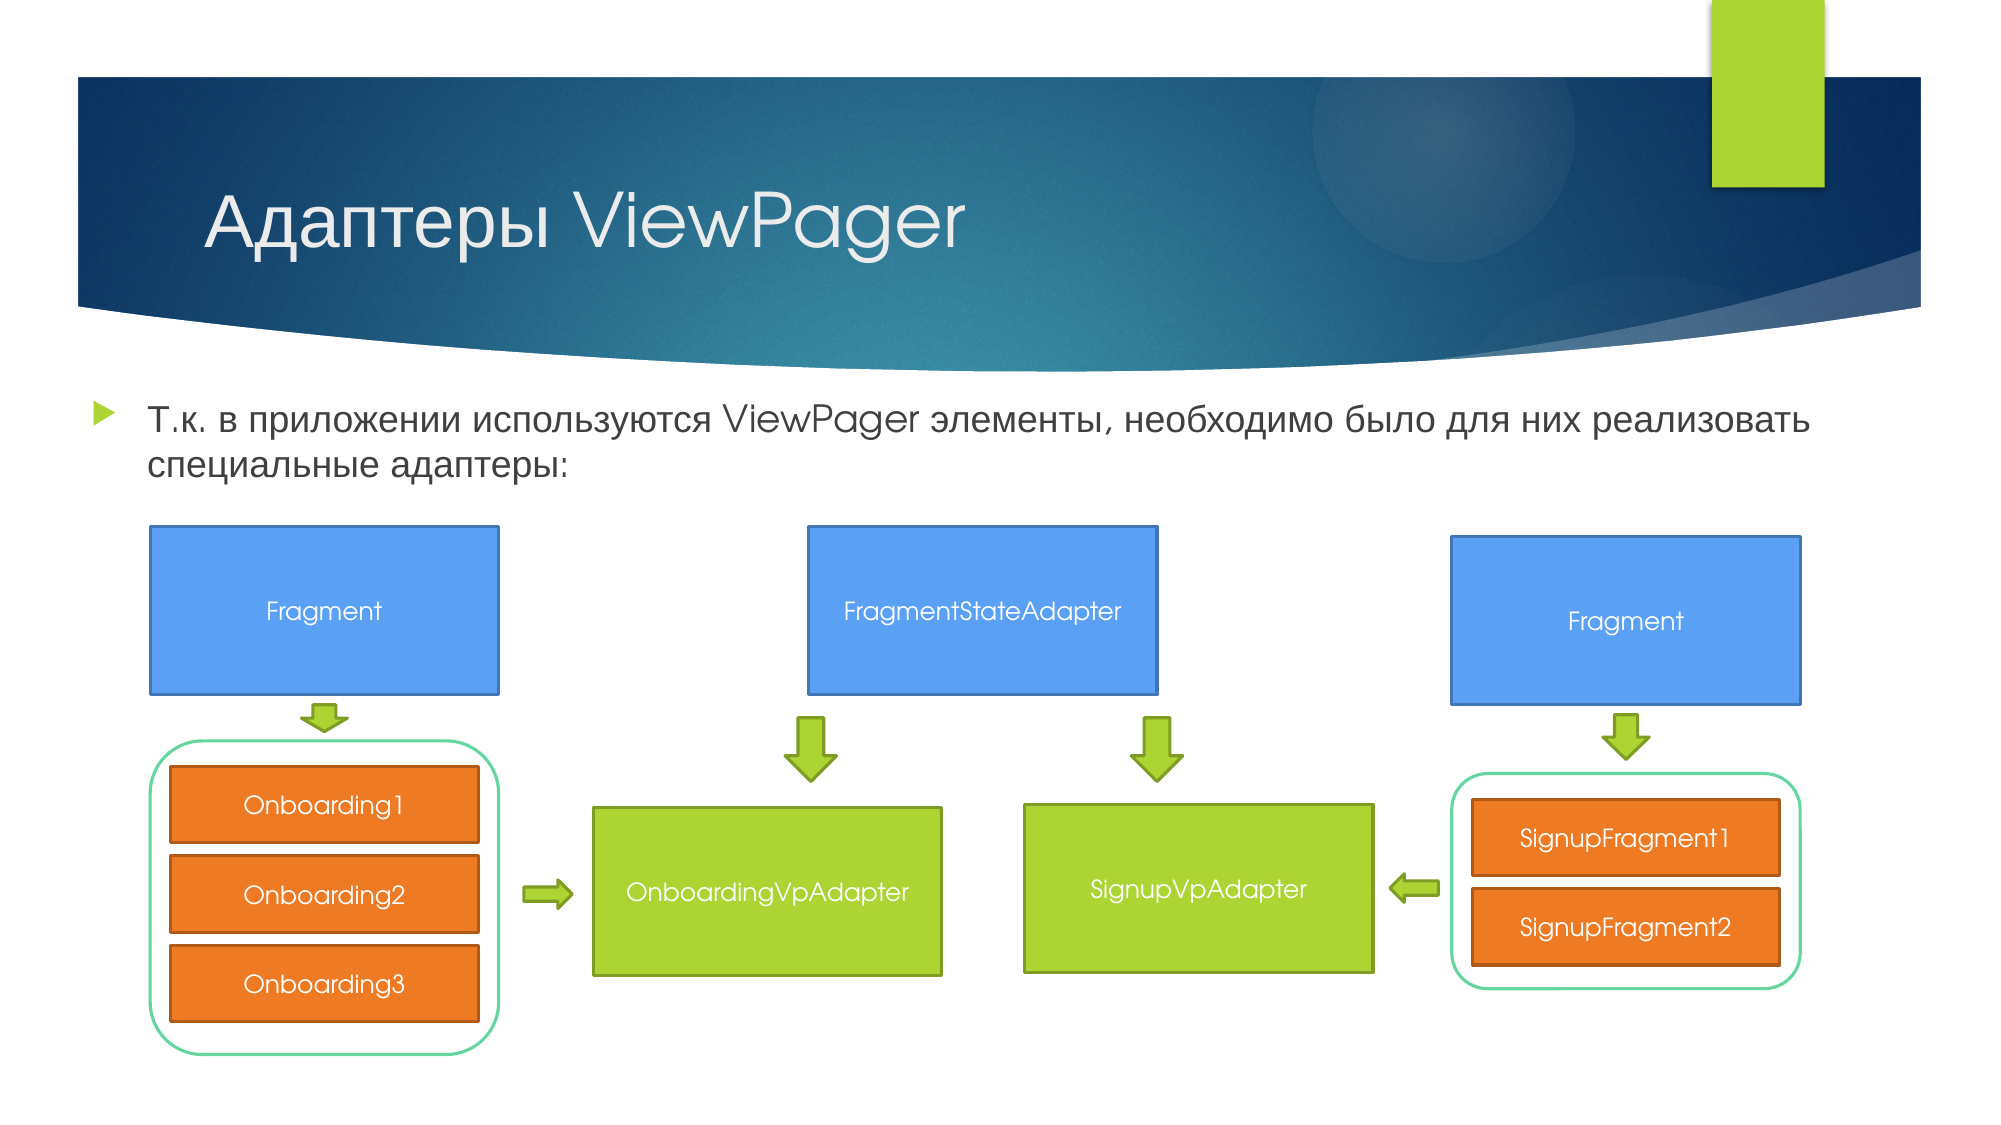

# Адаптеры ViewPager
Т.к. в приложении используются ViewPager элементы, необходимо было для них реализовать специальные адаптеры:
Fragment
FragmentStateAdapter
Fragment

Onboarding1

SignupFragment1
SignupVpAdapter
OnboardingVpAdapter
Onboarding2

SignupFragment2
Onboarding3